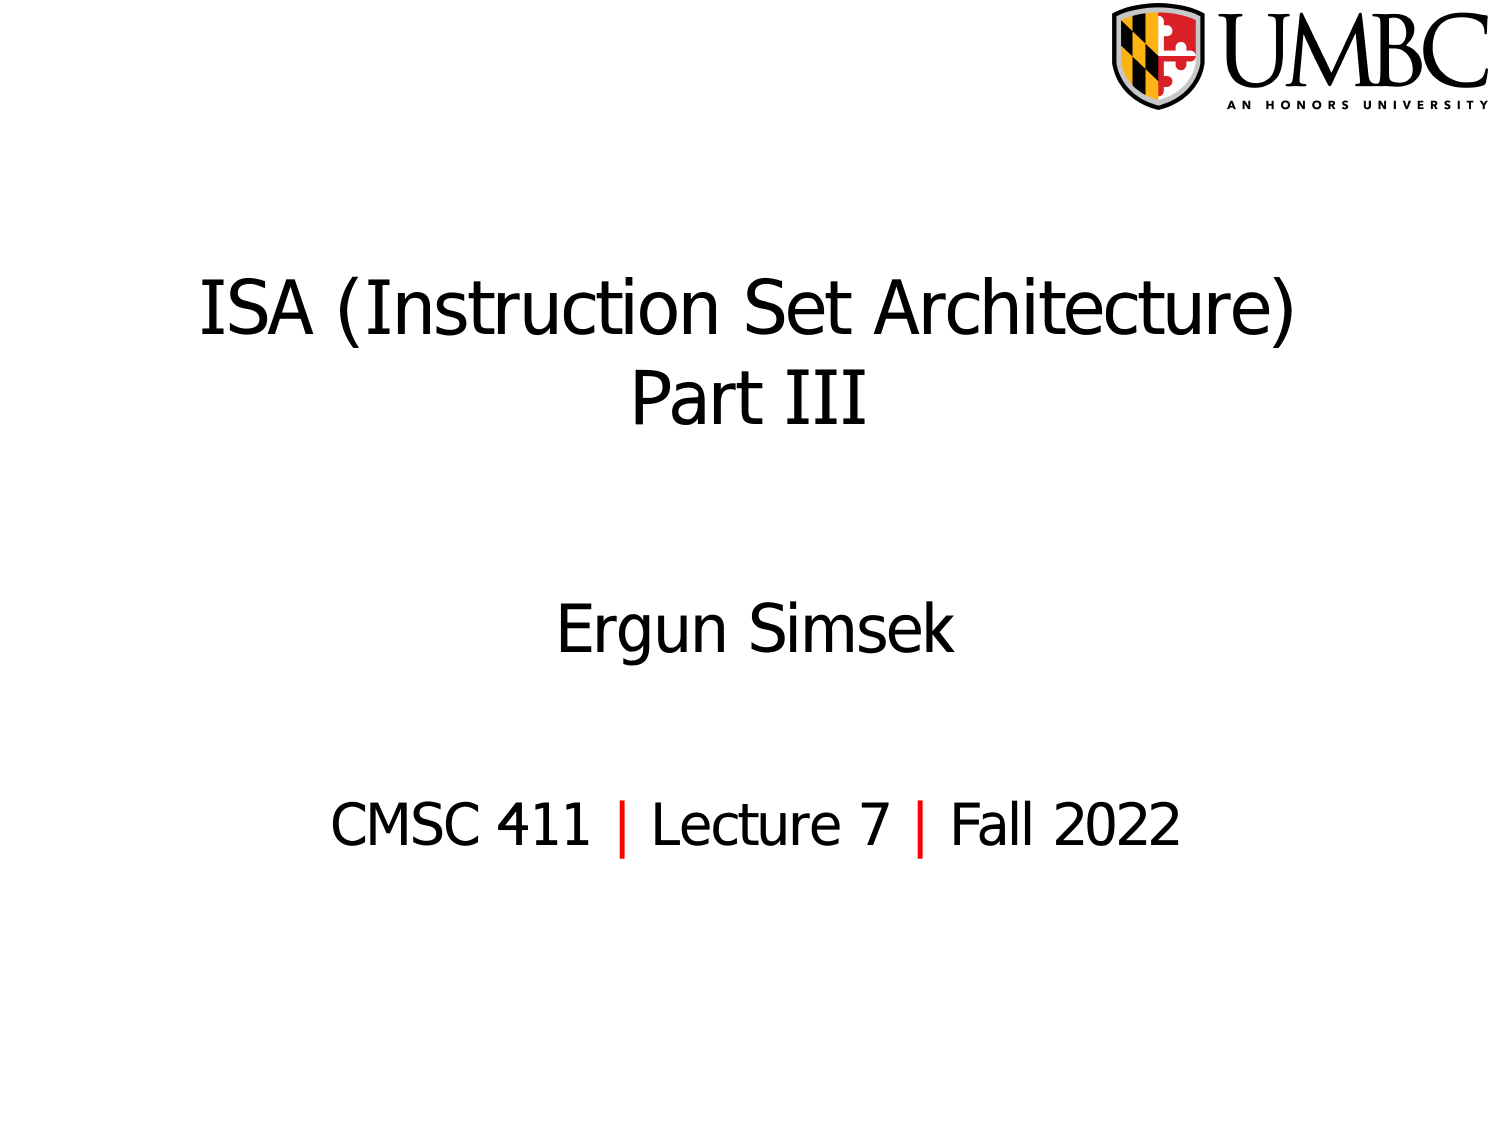

# ISA (Instruction Set Architecture) Part III
Ergun Simsek

CMSC 411 | Lecture 7 | Fall 2022